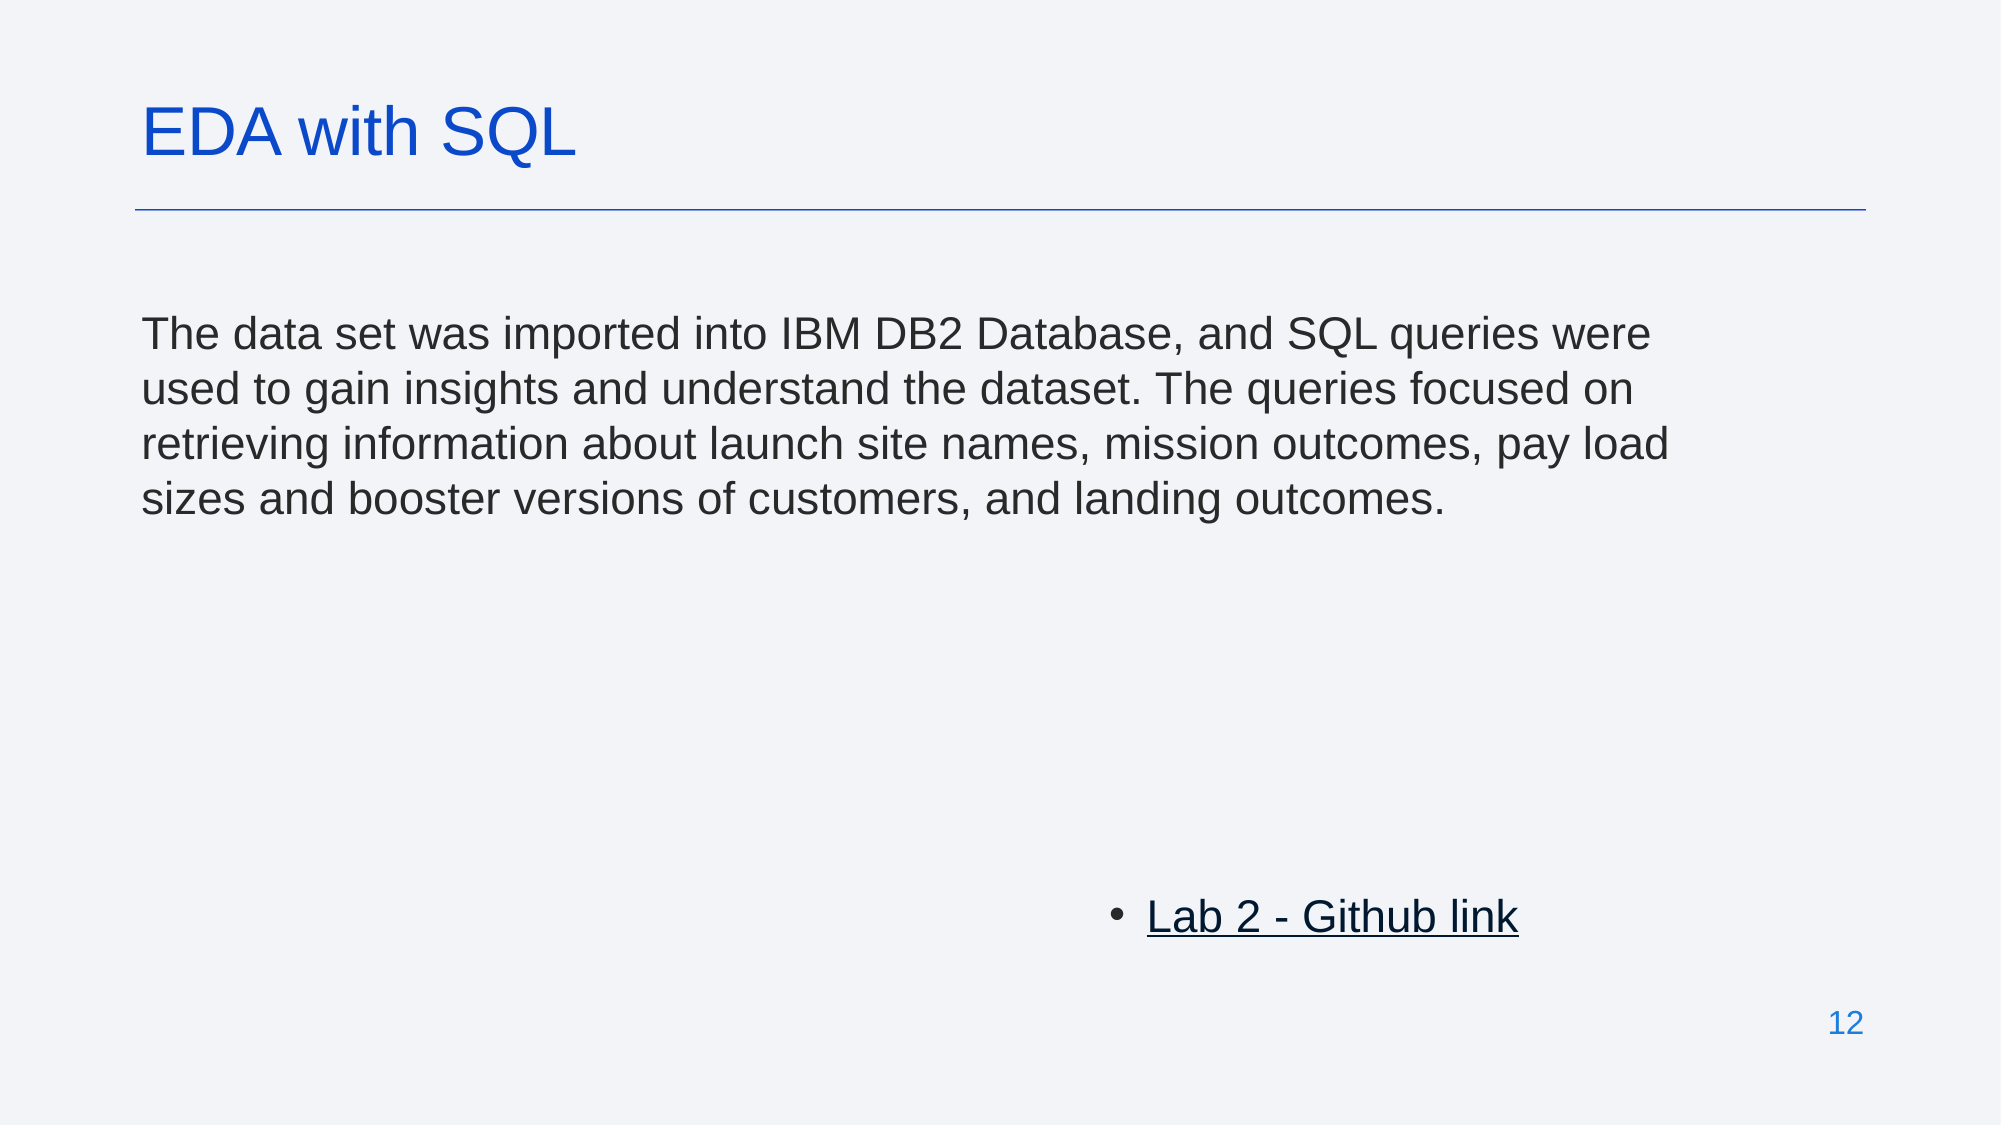

EDA with SQL
The data set was imported into IBM DB2 Database, and SQL queries were used to gain insights and understand the dataset. The queries focused on retrieving information about launch site names, mission outcomes, pay load sizes and booster versions of customers, and landing outcomes.
Lab 2 - Github link
12